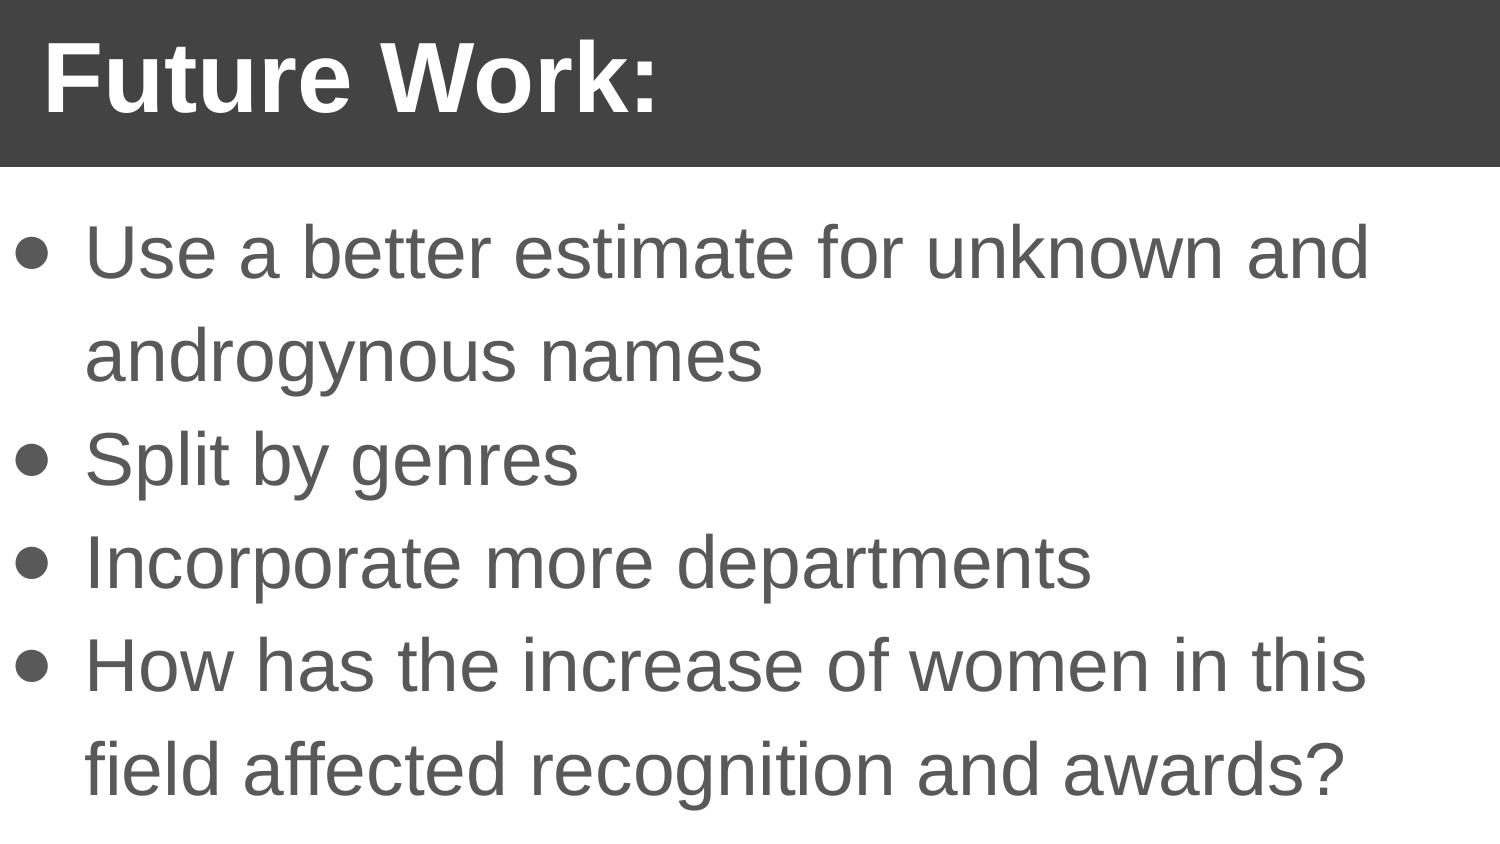

# Future Work:
Use a better estimate for unknown and androgynous names
Split by genres
Incorporate more departments
How has the increase of women in this field affected recognition and awards?